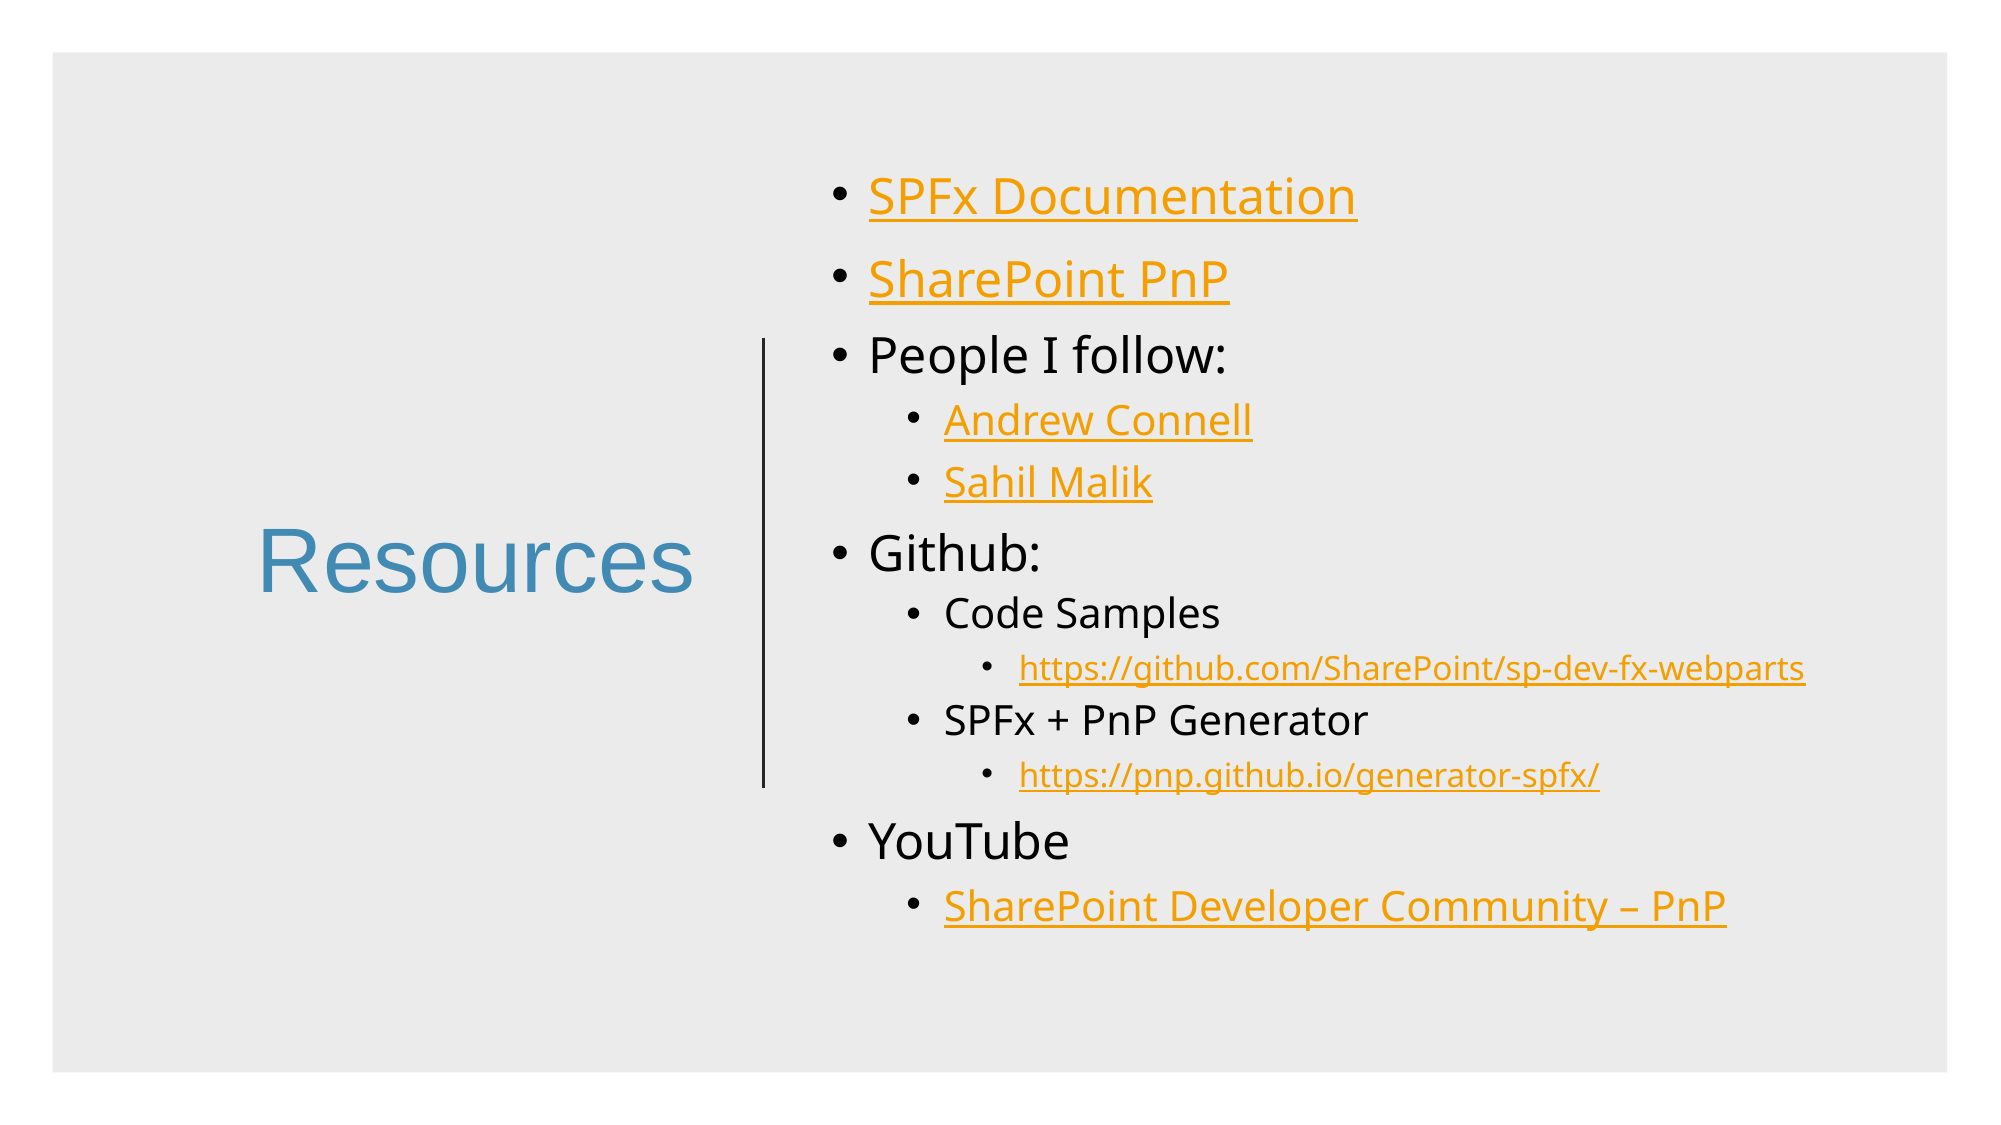

# Resources
SPFx Documentation
SharePoint PnP
People I follow:
Andrew Connell
Sahil Malik
Github:
Code Samples
https://github.com/SharePoint/sp-dev-fx-webparts
SPFx + PnP Generator
https://pnp.github.io/generator-spfx/
YouTube
SharePoint Developer Community – PnP